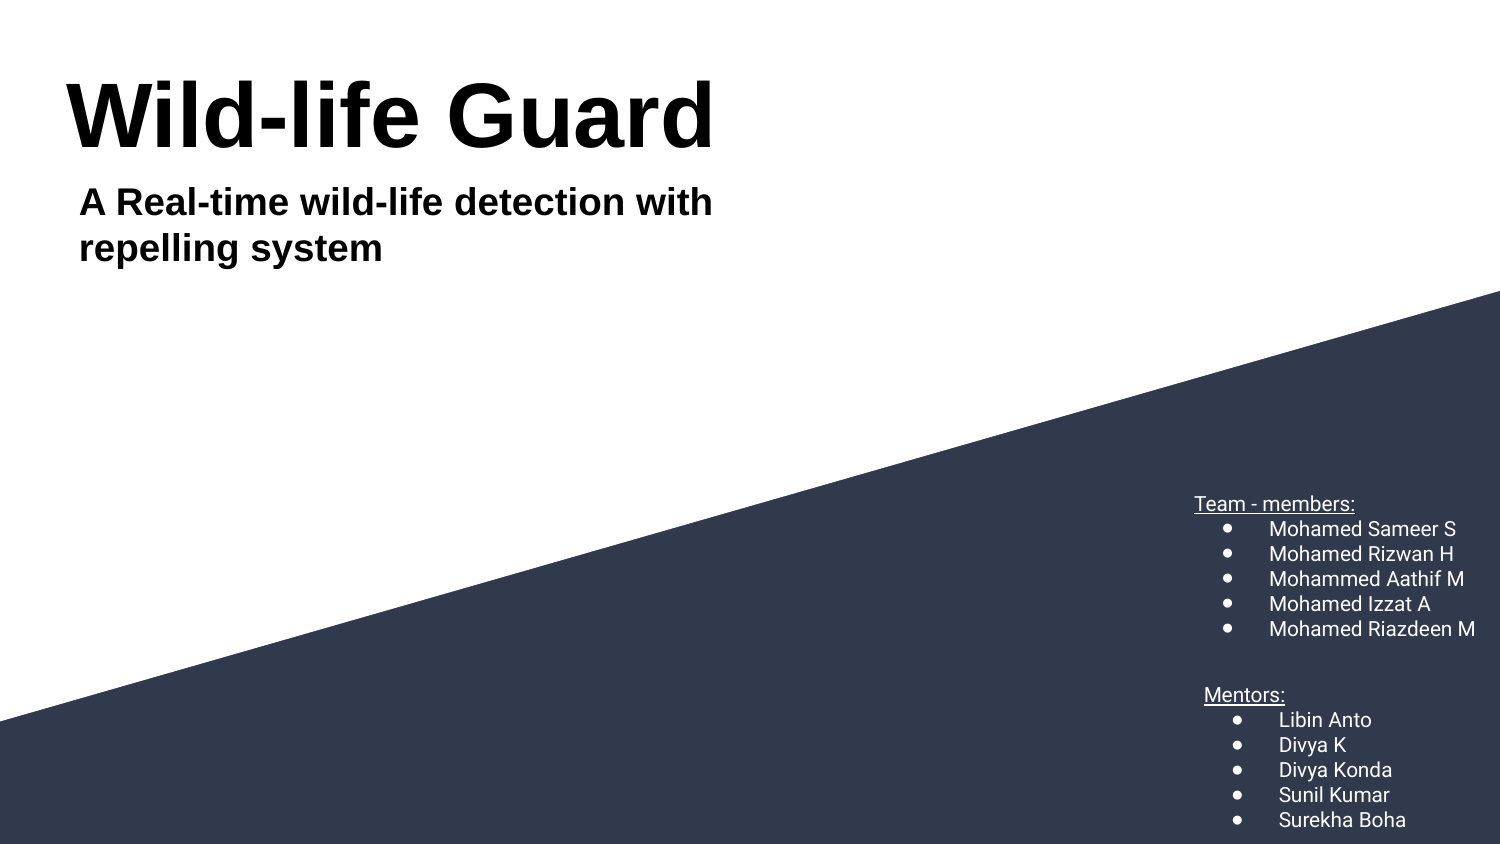

# Wild-life Guard
A Real-time wild-life detection with repelling system
Team - members:
Mohamed Sameer S
Mohamed Rizwan H
Mohammed Aathif M
Mohamed Izzat A
Mohamed Riazdeen M
Mentors:
Libin Anto
Divya K
Divya Konda
Sunil Kumar
Surekha Boha